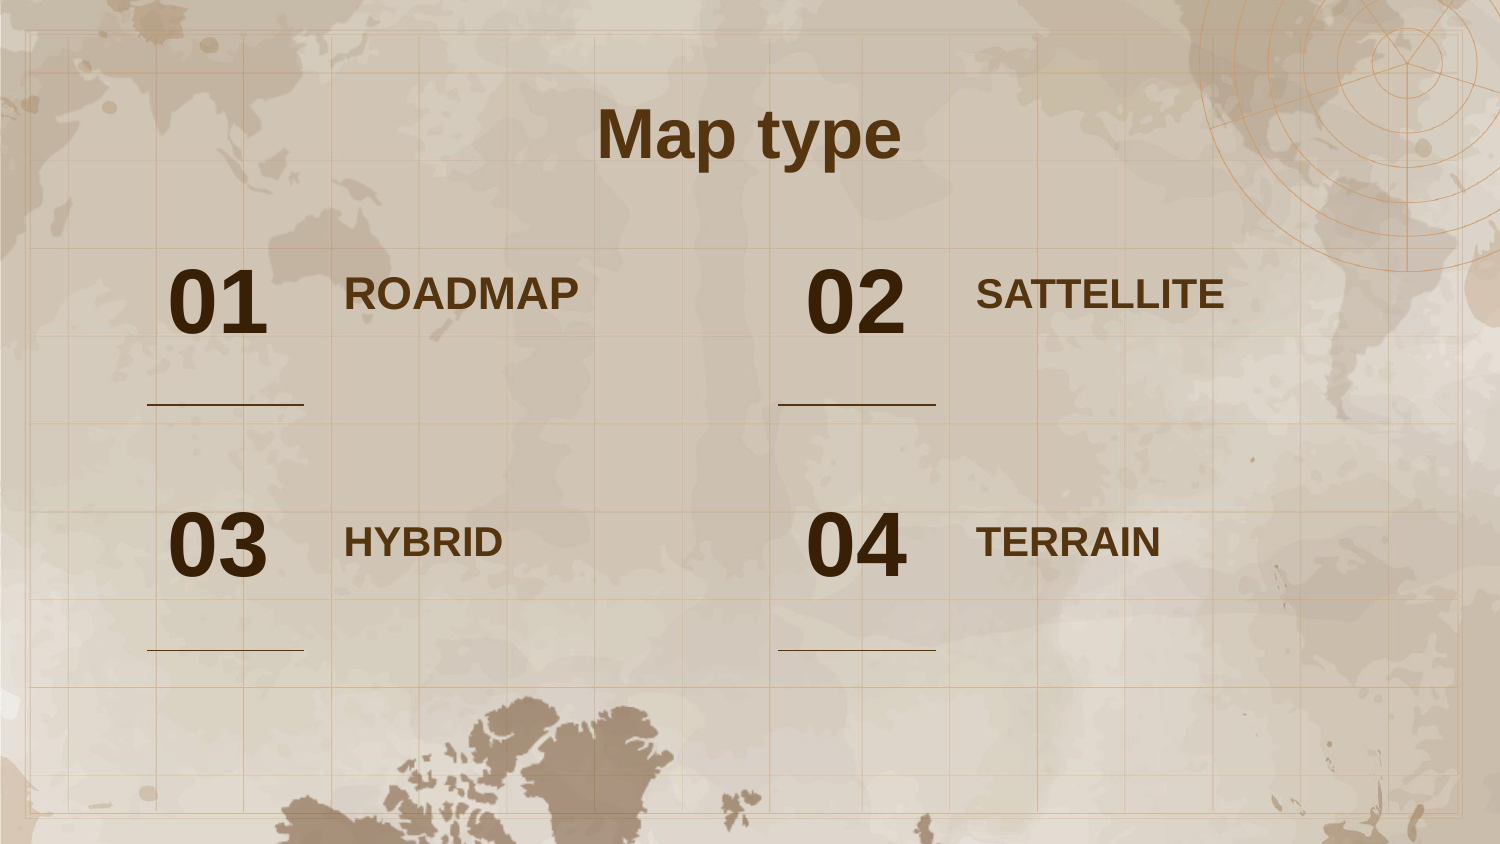

Map type
01
02
# ROADMAP
SATTELLITE
03
04
HYBRID
TERRAIN